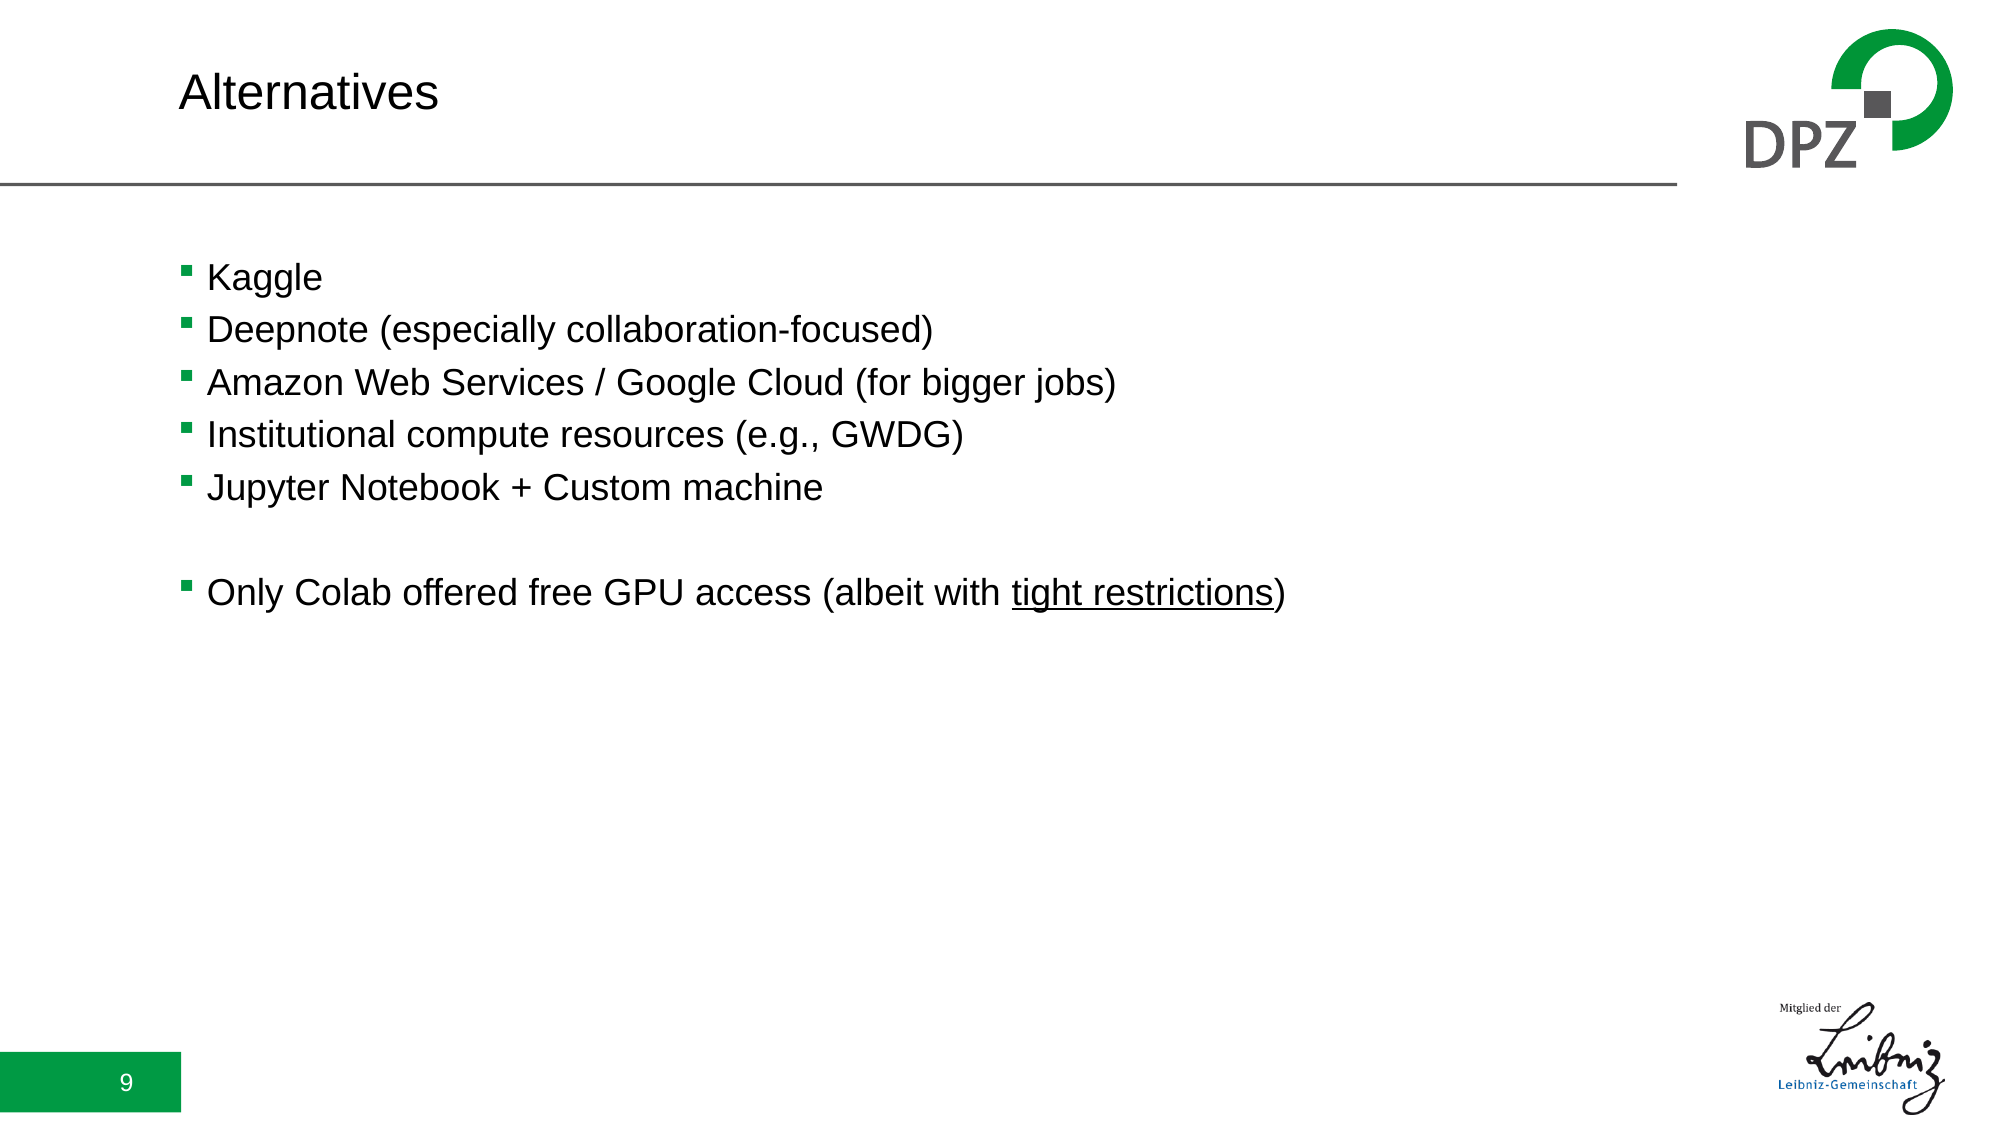

# Alternatives
Kaggle
Deepnote (especially collaboration-focused)
Amazon Web Services / Google Cloud (for bigger jobs)
Institutional compute resources (e.g., GWDG)
Jupyter Notebook + Custom machine

Only Colab offered free GPU access (albeit with tight restrictions)
9